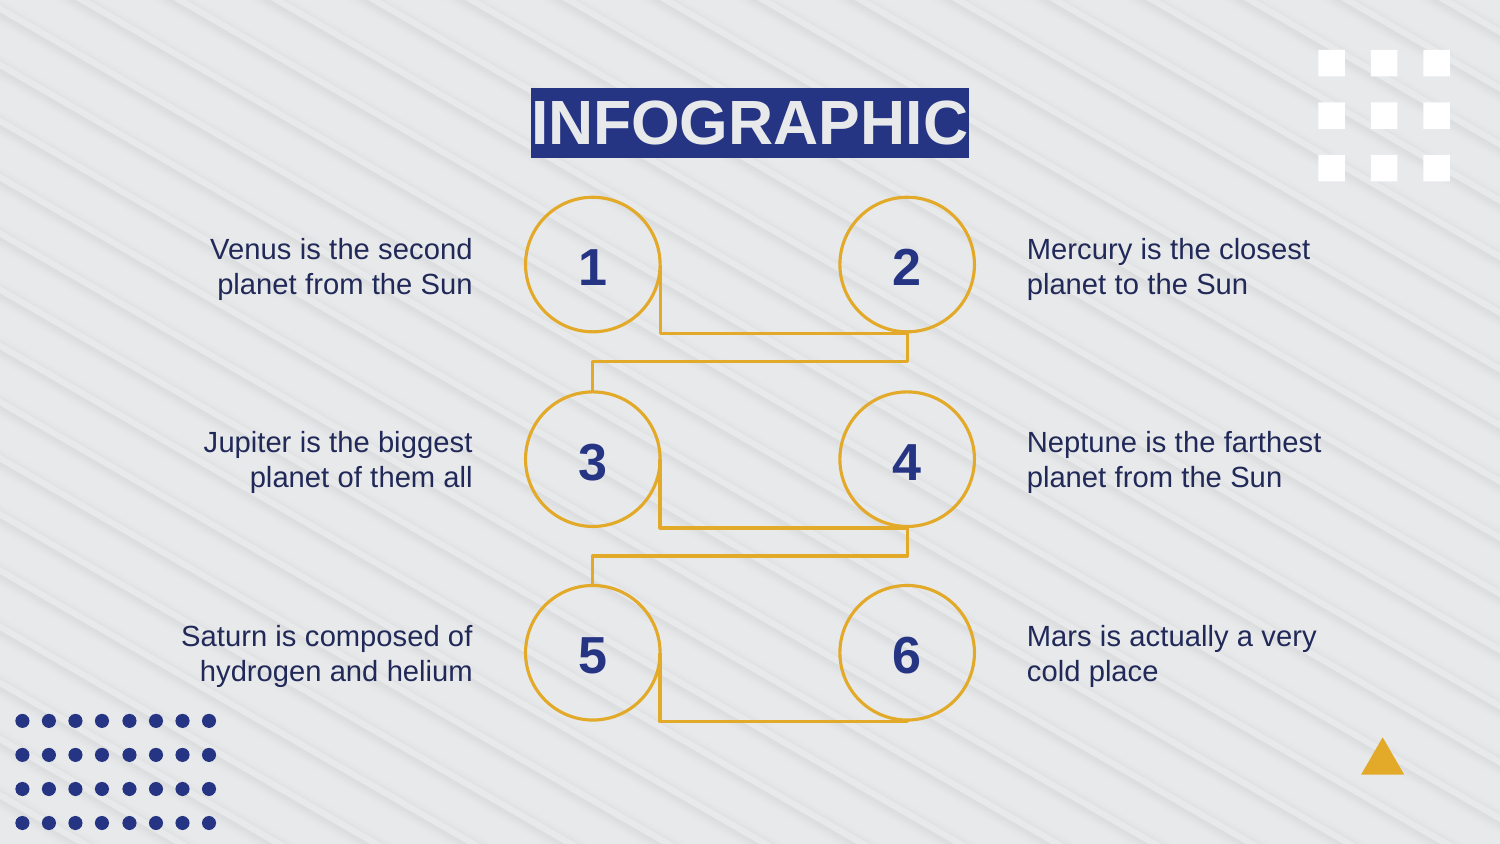

# INFOGRAPHIC
1
2
Venus is the second planet from the Sun
Mercury is the closest planet to the Sun
3
4
Jupiter is the biggest planet of them all
Neptune is the farthest planet from the Sun
5
6
Saturn is composed of hydrogen and helium
Mars is actually a very cold place